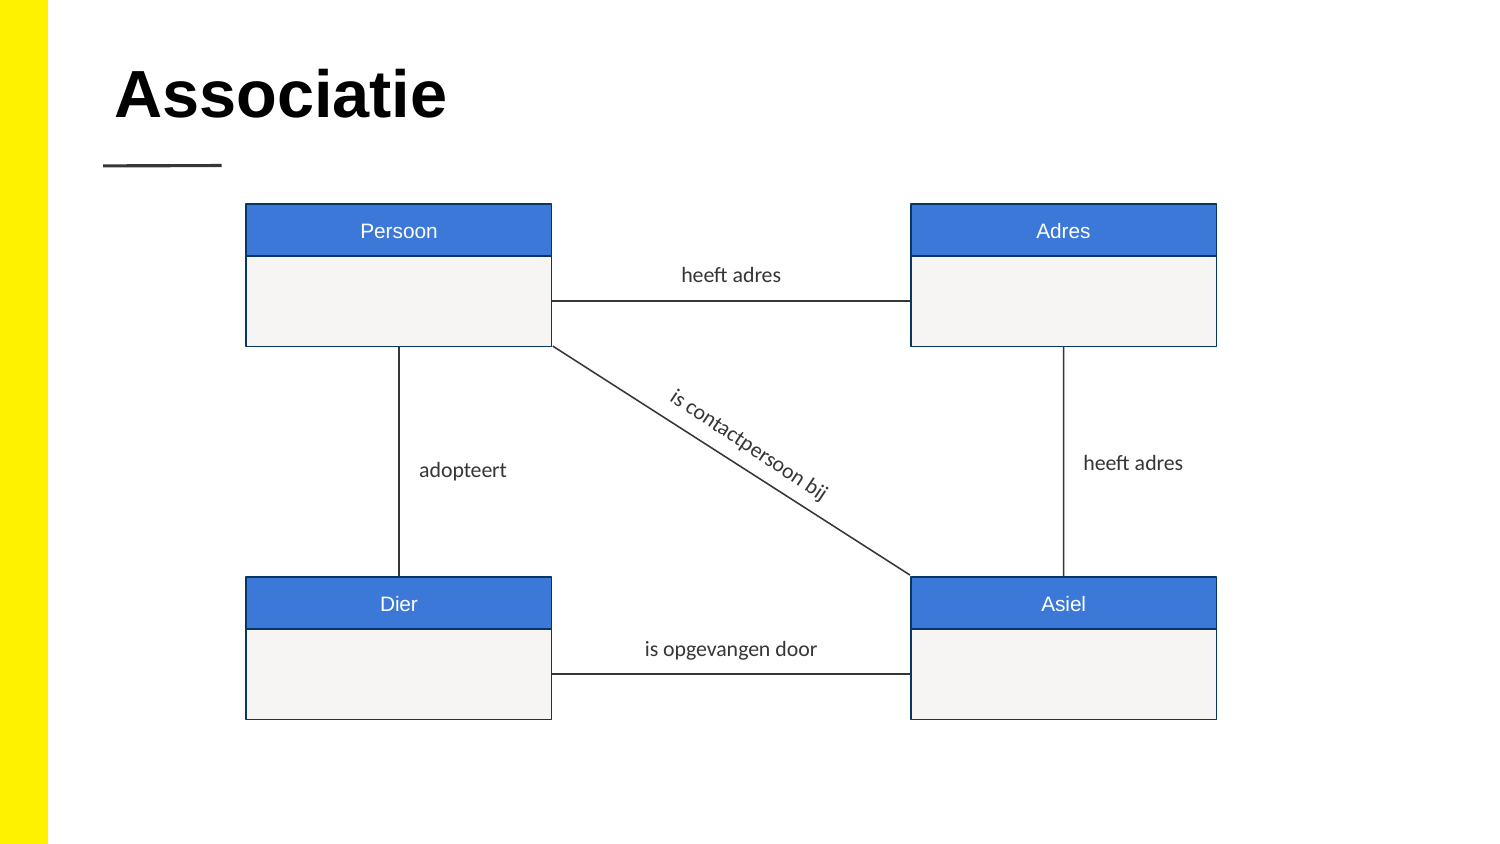

Associatie
Persoon

Adres

heeft adres
is contactpersoon bij
heeft adres
adopteert
Dier

Asiel

is opgevangen door